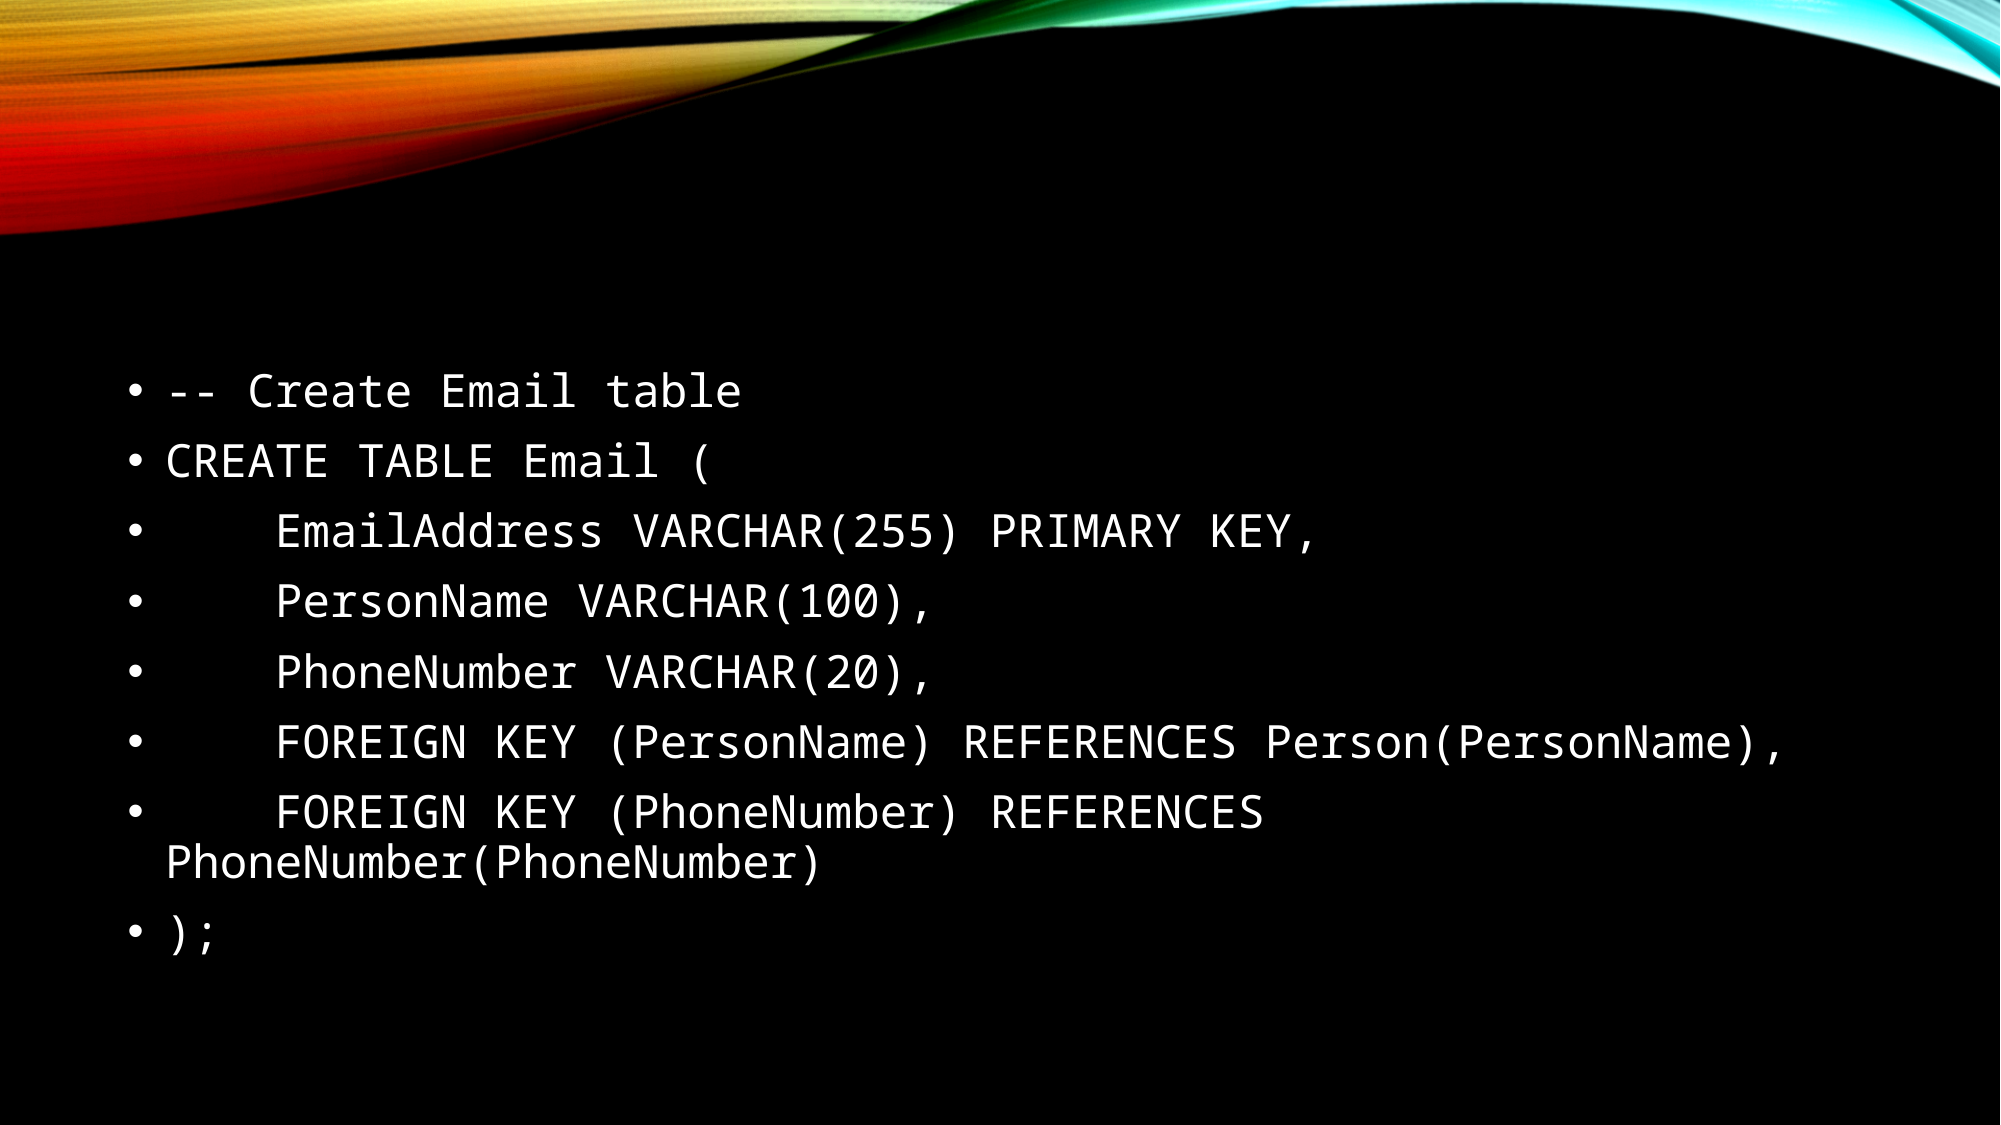

-- Create Email table
CREATE TABLE Email (
    EmailAddress VARCHAR(255) PRIMARY KEY,
    PersonName VARCHAR(100),
    PhoneNumber VARCHAR(20),
    FOREIGN KEY (PersonName) REFERENCES Person(PersonName),
    FOREIGN KEY (PhoneNumber) REFERENCES PhoneNumber(PhoneNumber)
);